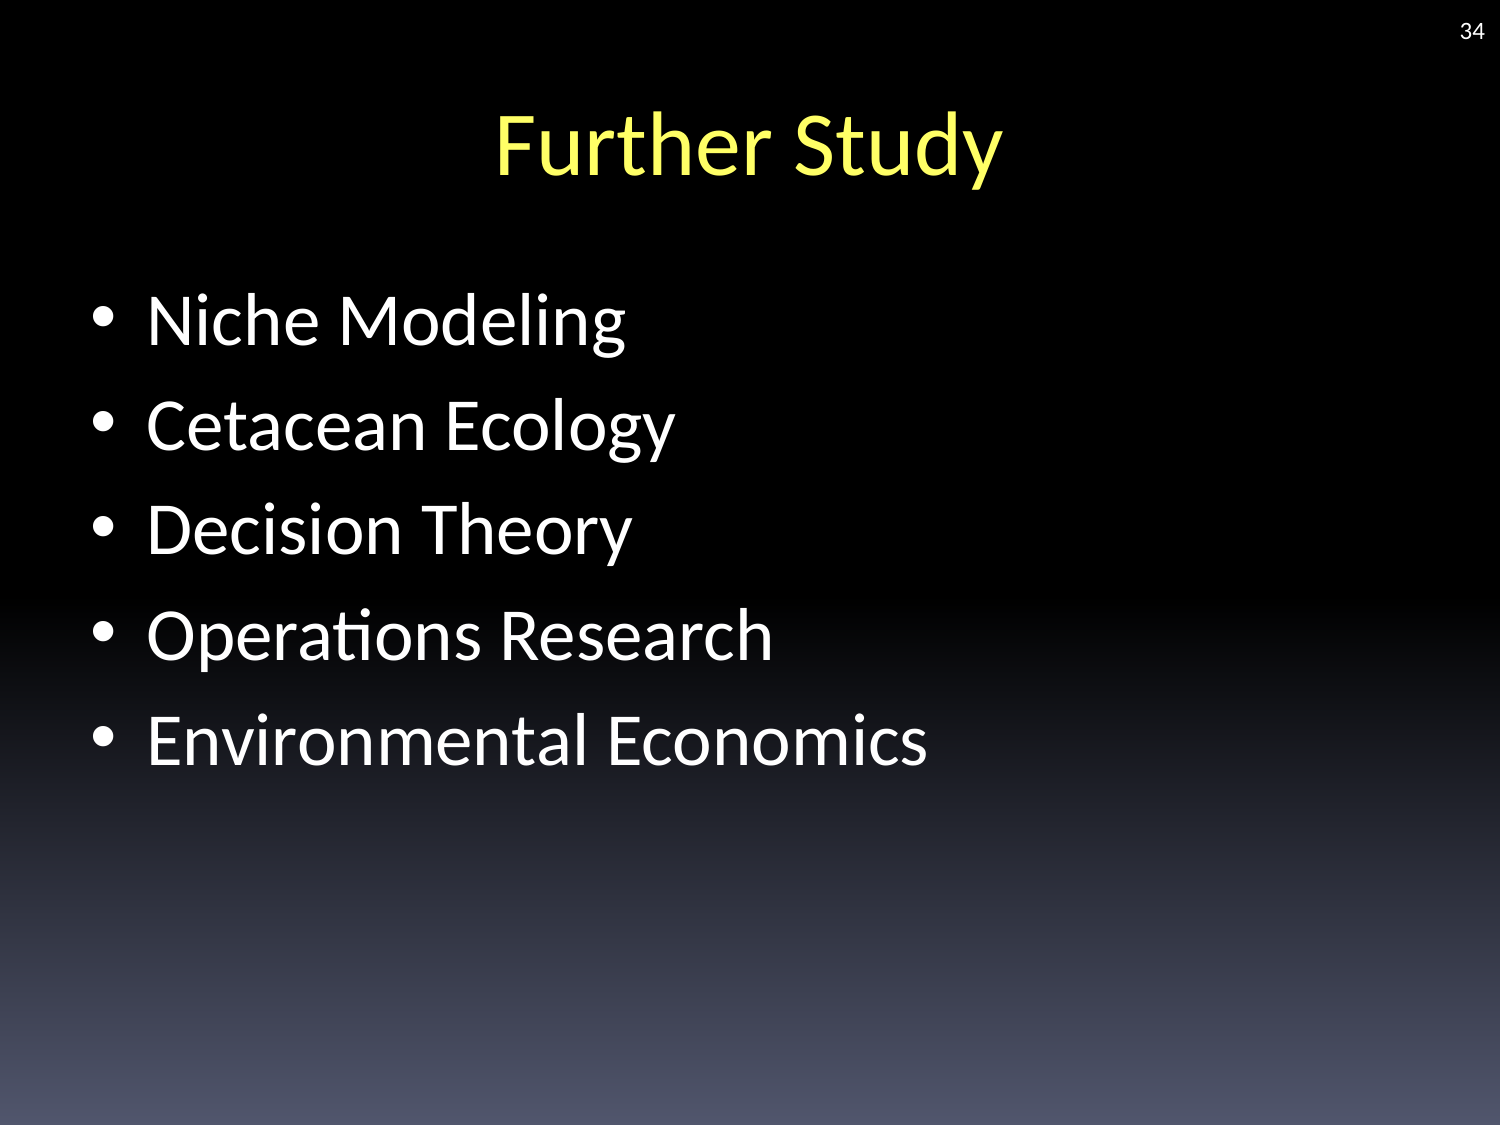

34
# Further Study
Niche Modeling
Cetacean Ecology
Decision Theory
Operations Research
Environmental Economics